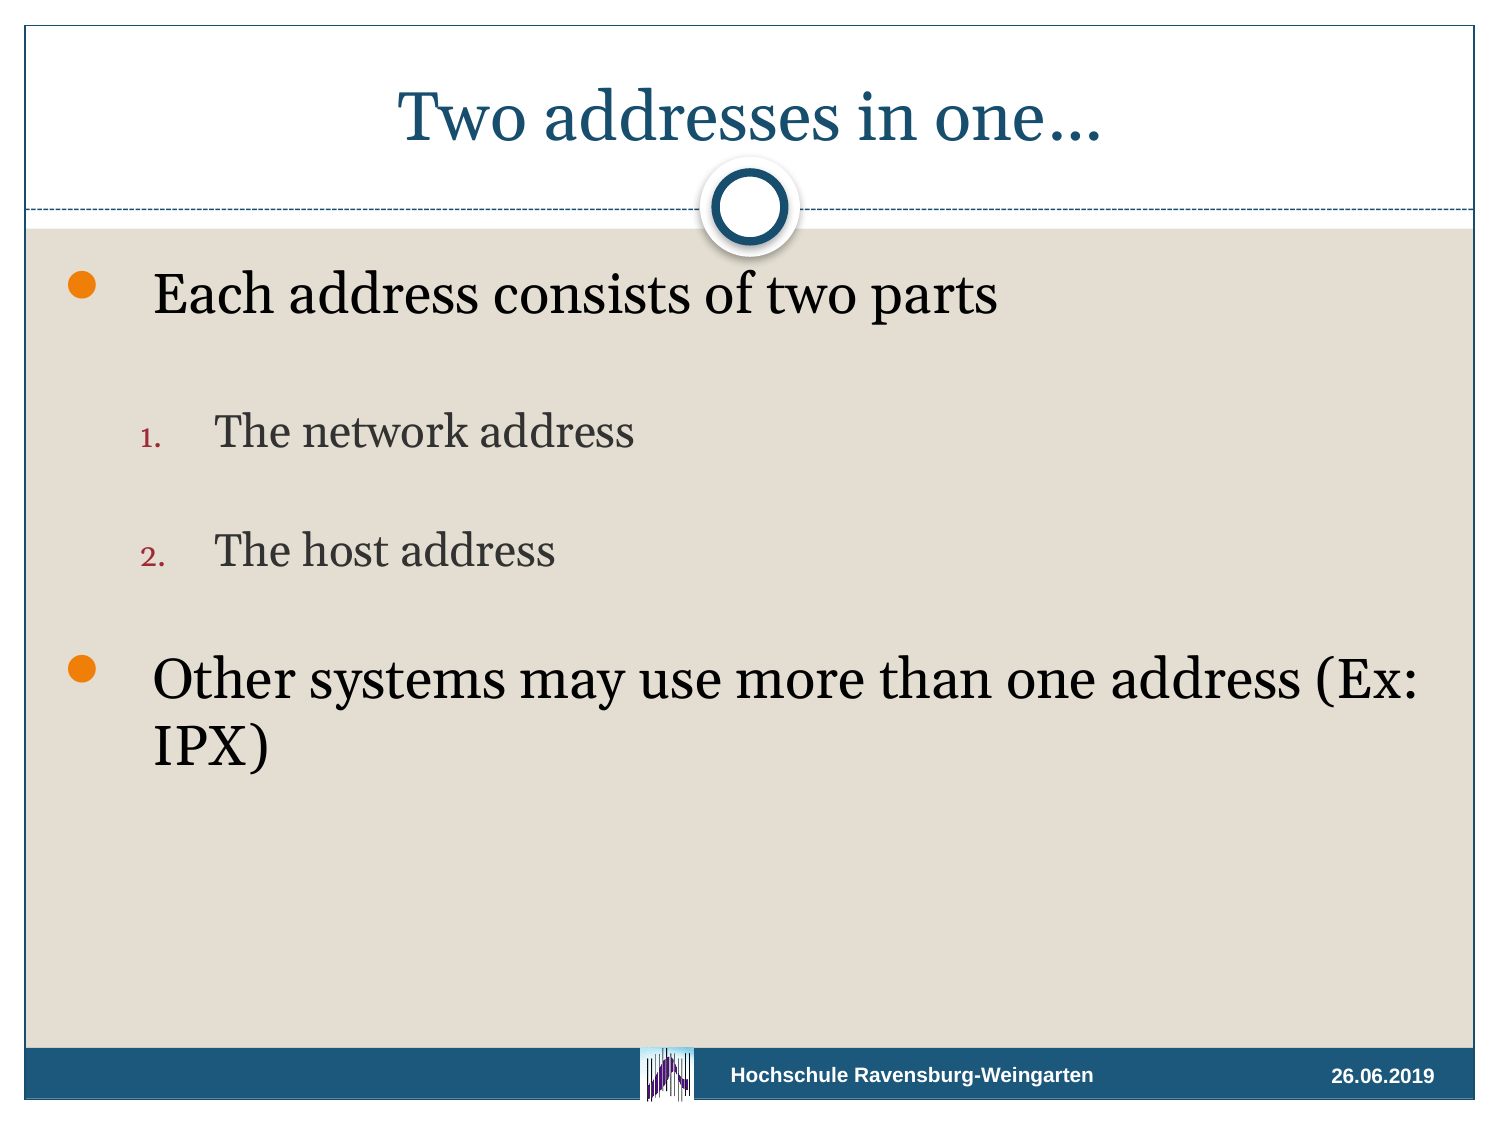

# Two addresses in one…
Each address consists of two parts
The network address
The host address
Other systems may use more than one address (Ex: IPX)
26.06.2019